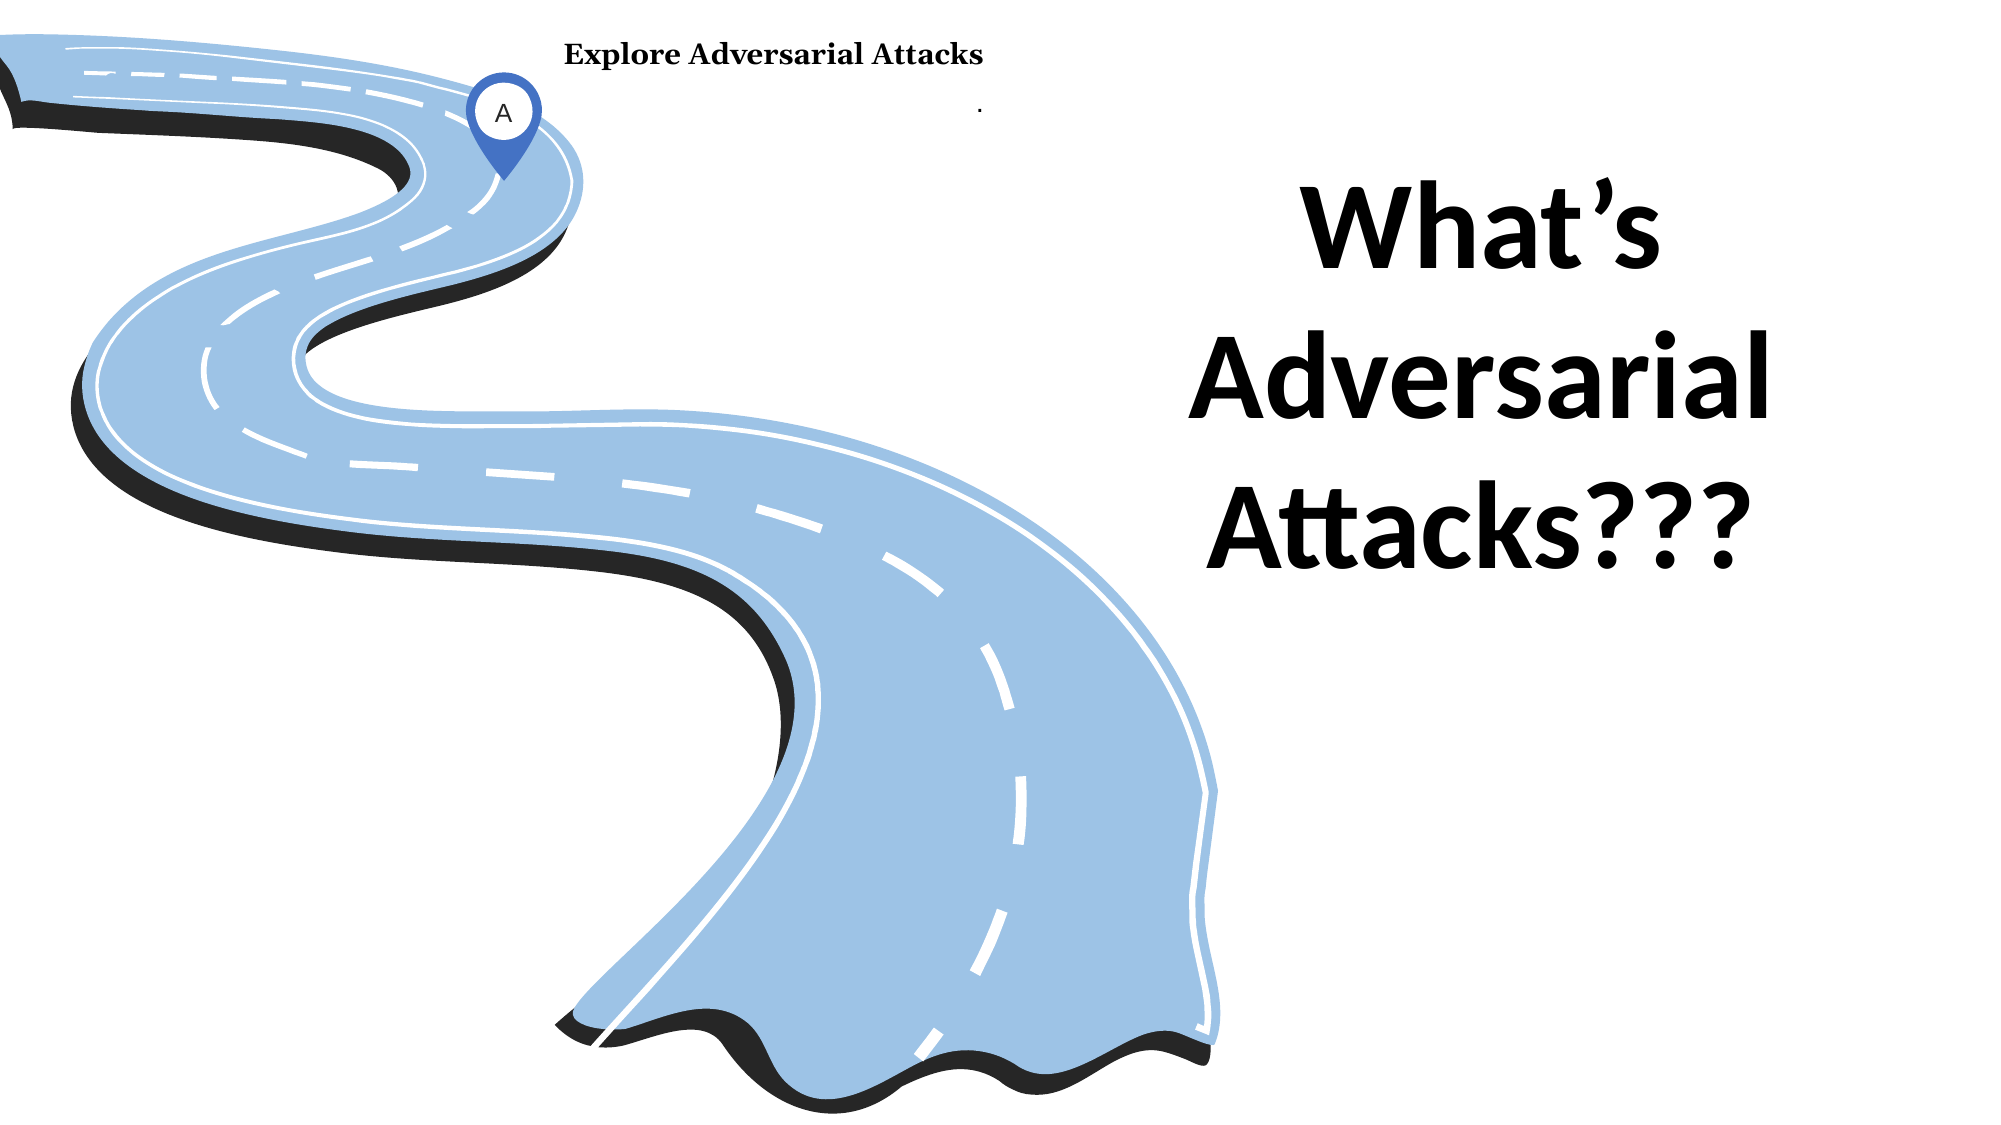

Explore Adversarial Attacks
.

A

What’s Adversarial Attacks???